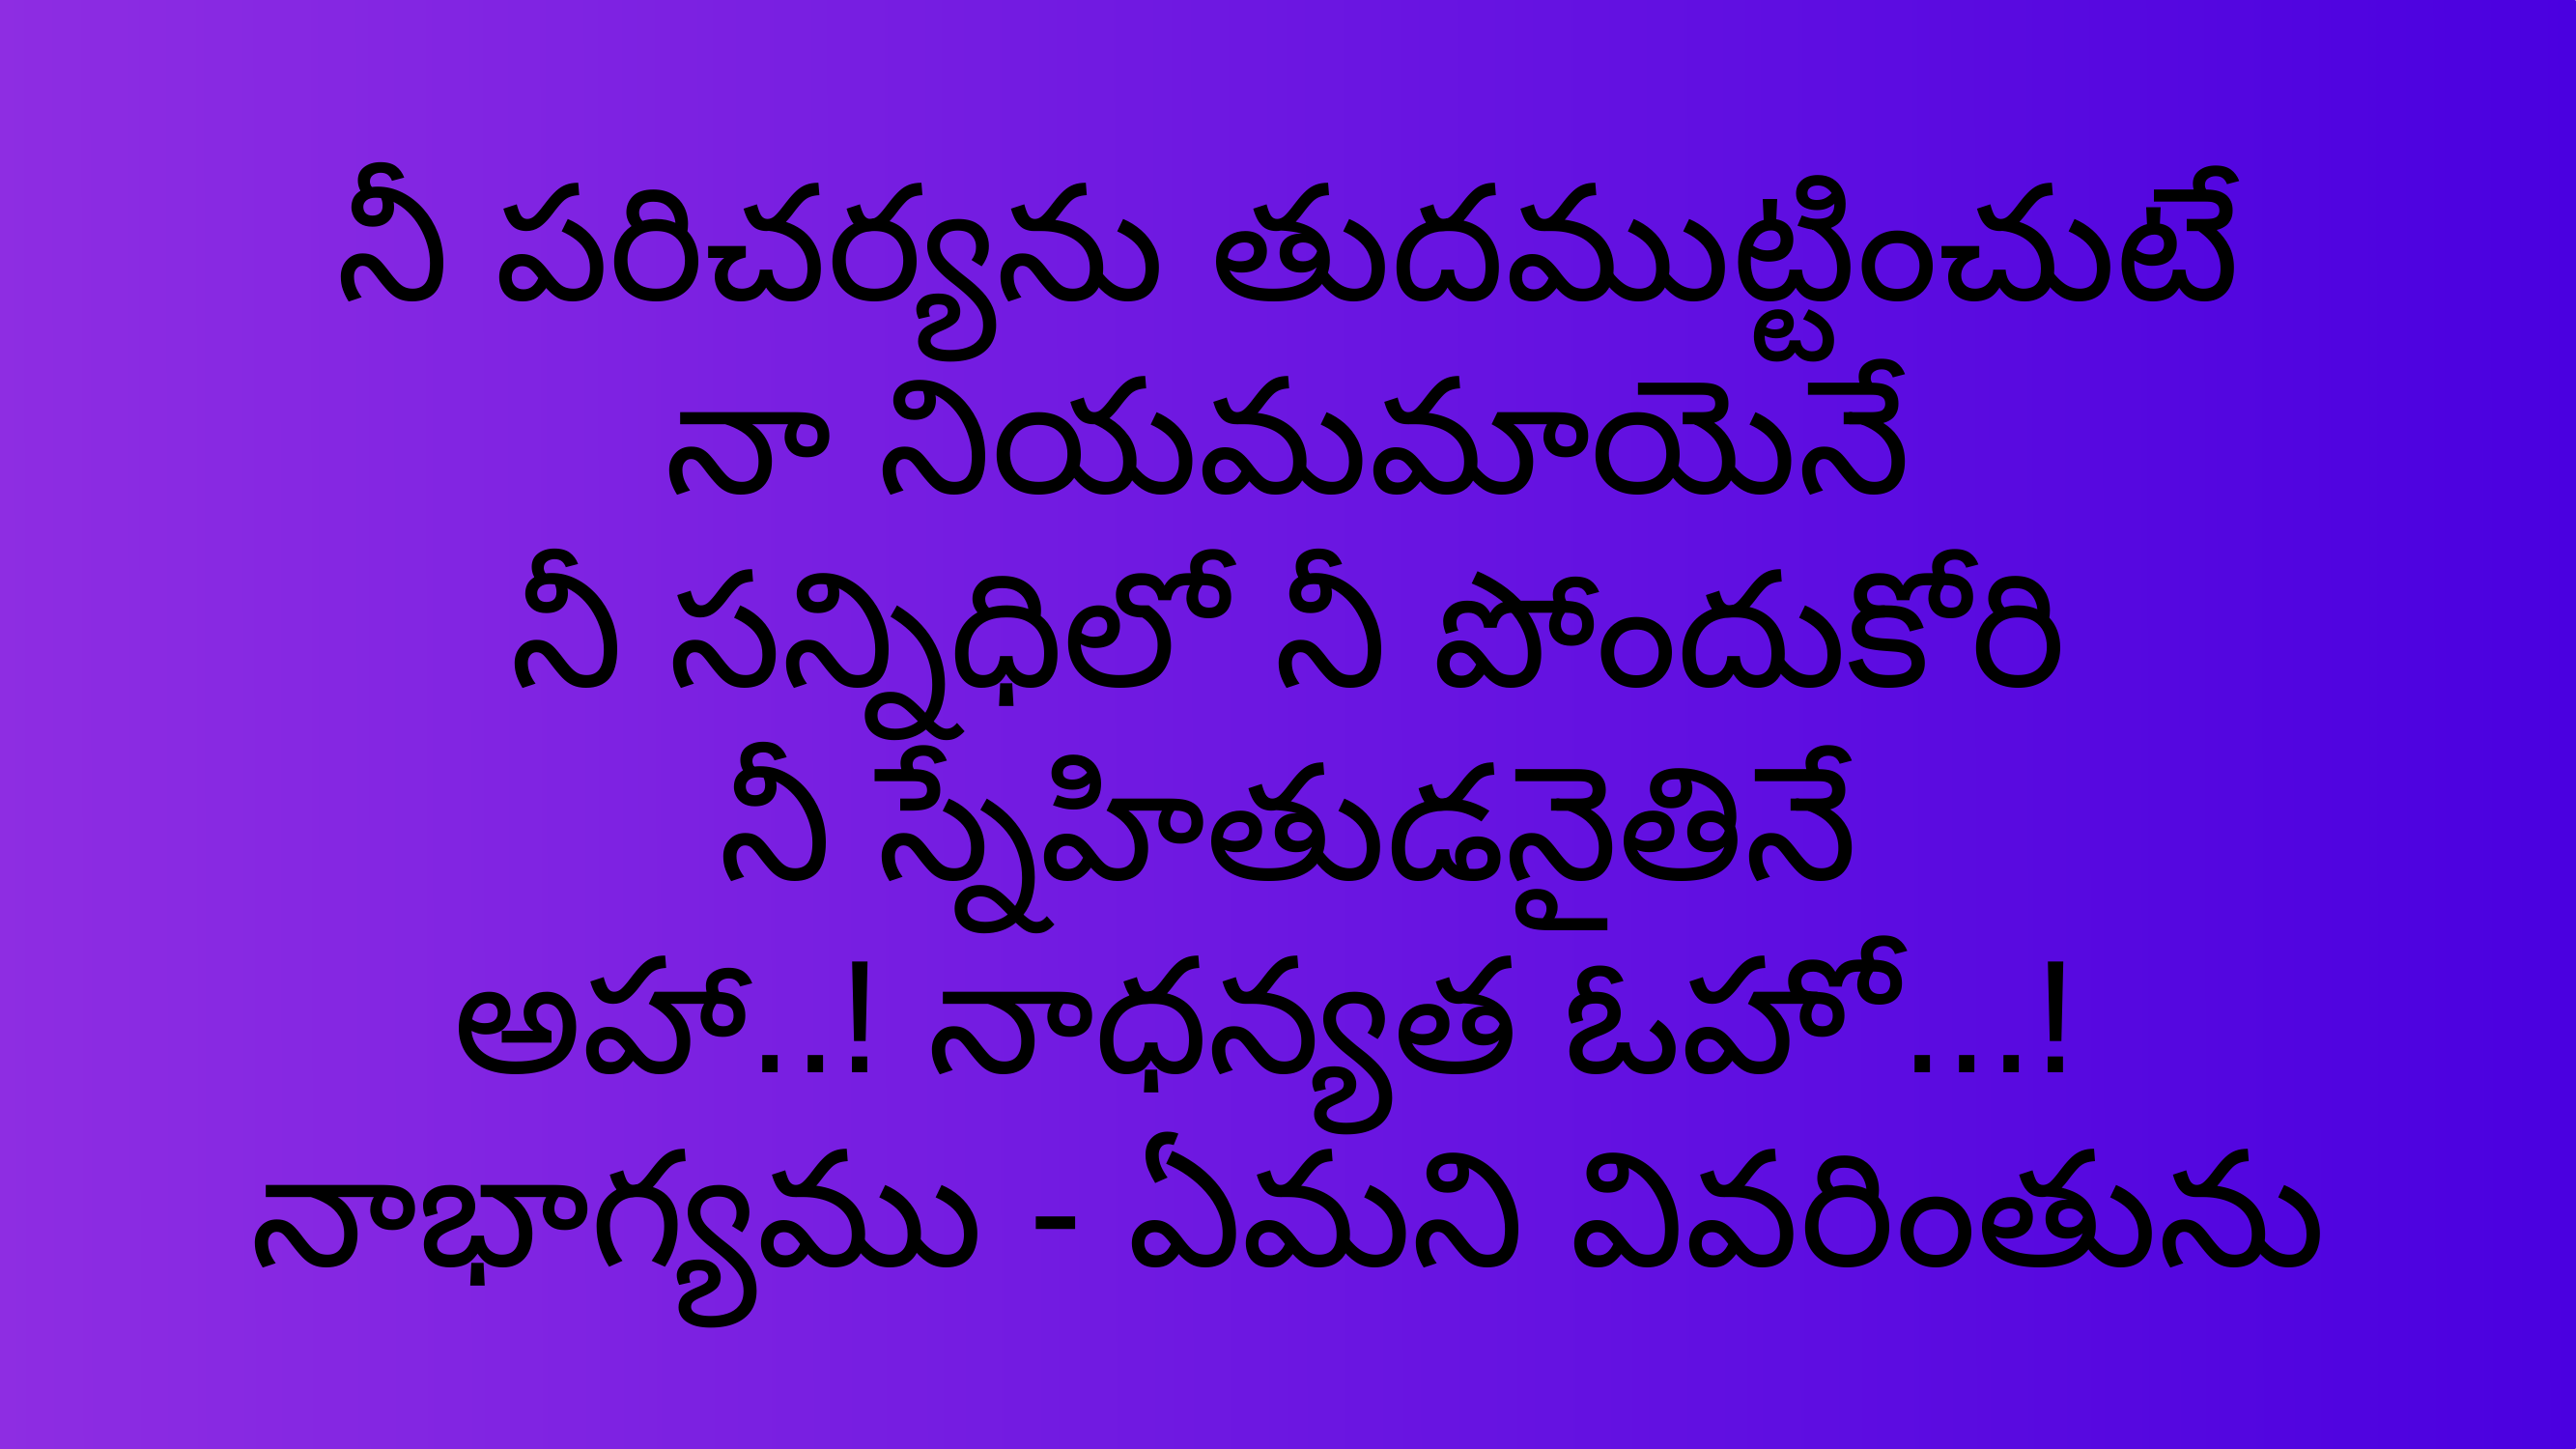

నీ పరిచర్యను తుదముట్టించుటే
నా నియమమాయెనే
నీ సన్నిధిలో నీ పోందుకోరి
నీ స్నేహితుడనైతినే
అహా..! నాధన్యత ఓహో...!
నాభాగ్యము - ఏమని వివరింతును